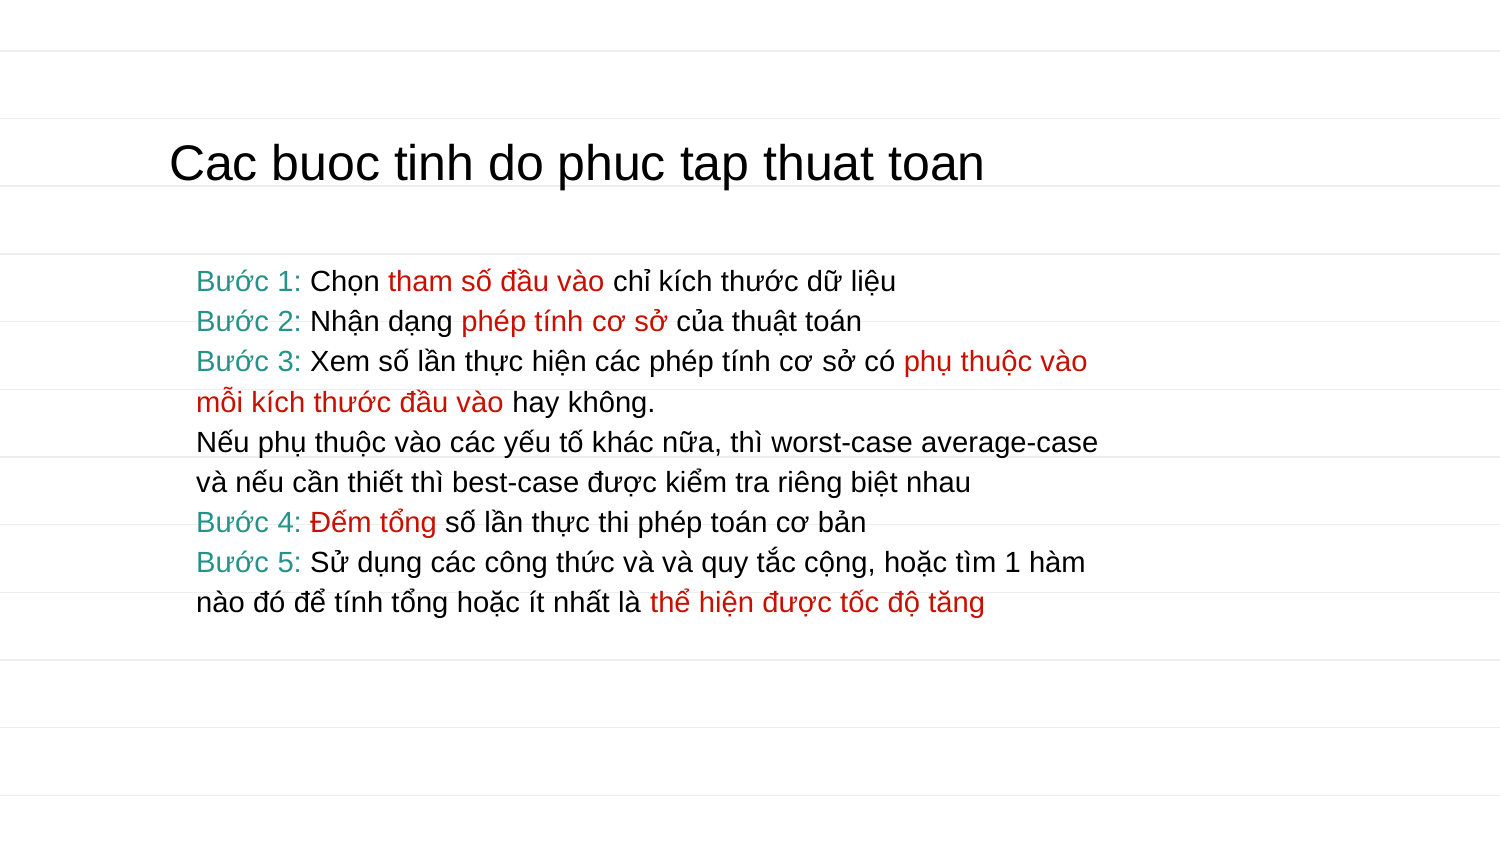

# Cac buoc tinh do phuc tap thuat toan
Bước 1: Chọn tham số đầu vào chỉ kích thước dữ liệu
Bước 2: Nhận dạng phép tính cơ sở của thuật toán
Bước 3: Xem số lần thực hiện các phép tính cơ sở có phụ thuộc vào mỗi kích thước đầu vào hay không.
Nếu phụ thuộc vào các yếu tố khác nữa, thì worst-case average-case và nếu cần thiết thì best-case được kiểm tra riêng biệt nhau
Bước 4: Đếm tổng số lần thực thi phép toán cơ bản
Bước 5: Sử dụng các công thức và và quy tắc cộng, hoặc tìm 1 hàm nào đó để tính tổng hoặc ít nhất là thể hiện được tốc độ tăng